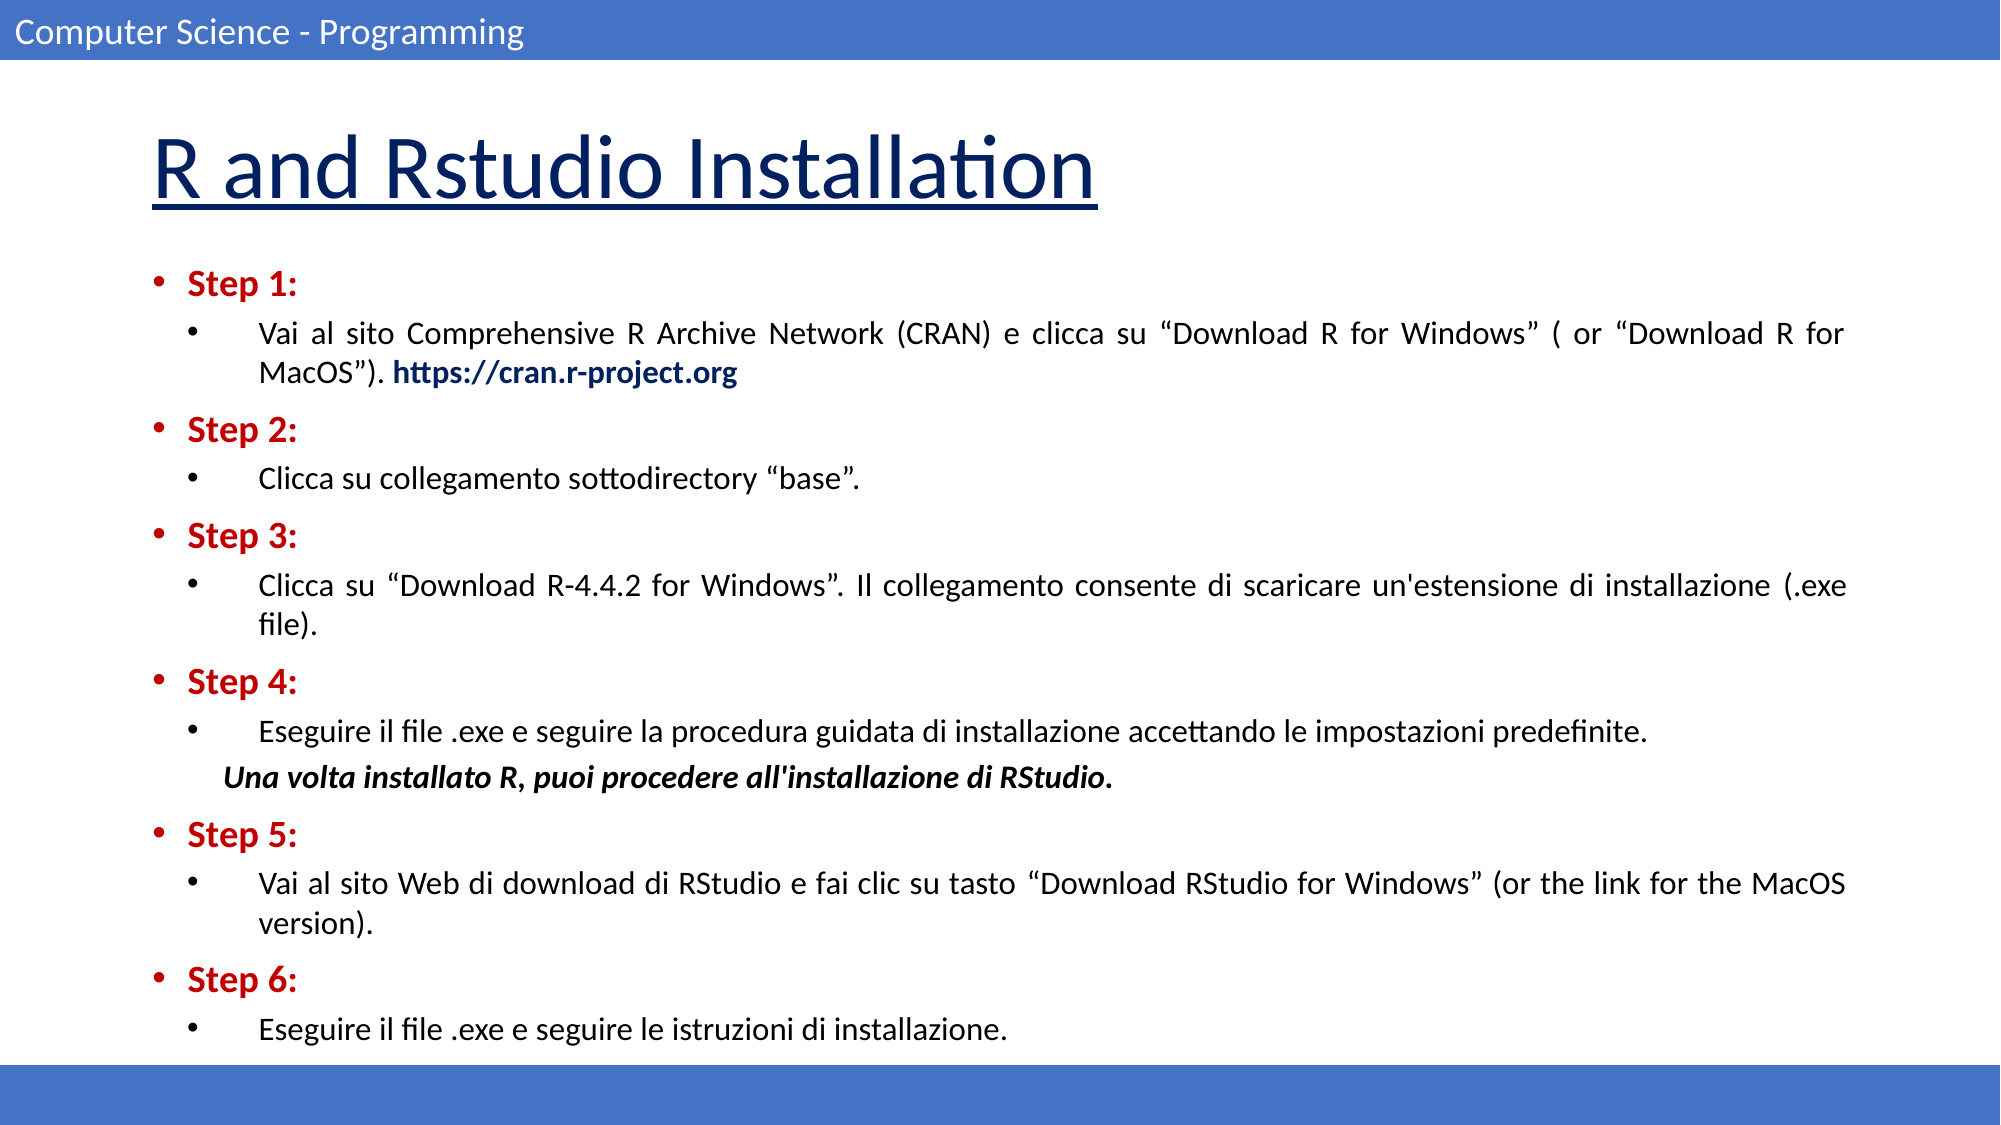

Computer Science - Programming
# R and Rstudio Installation
Step 1:
Vai al sito Comprehensive R Archive Network (CRAN) e clicca su “Download R for Windows” ( or “Download R for MacOS”). https://cran.r-project.org
Step 2:
Clicca su collegamento sottodirectory “base”.
Step 3:
Clicca su “Download R-4.4.2 for Windows”. Il collegamento consente di scaricare un'estensione di installazione (.exe file).
Step 4:
Eseguire il file .exe e seguire la procedura guidata di installazione accettando le impostazioni predefinite.
Una volta installato R, puoi procedere all'installazione di RStudio.
Step 5:
Vai al sito Web di download di RStudio e fai clic su tasto “Download RStudio for Windows” (or the link for the MacOS version).
Step 6:
Eseguire il file .exe e seguire le istruzioni di installazione.